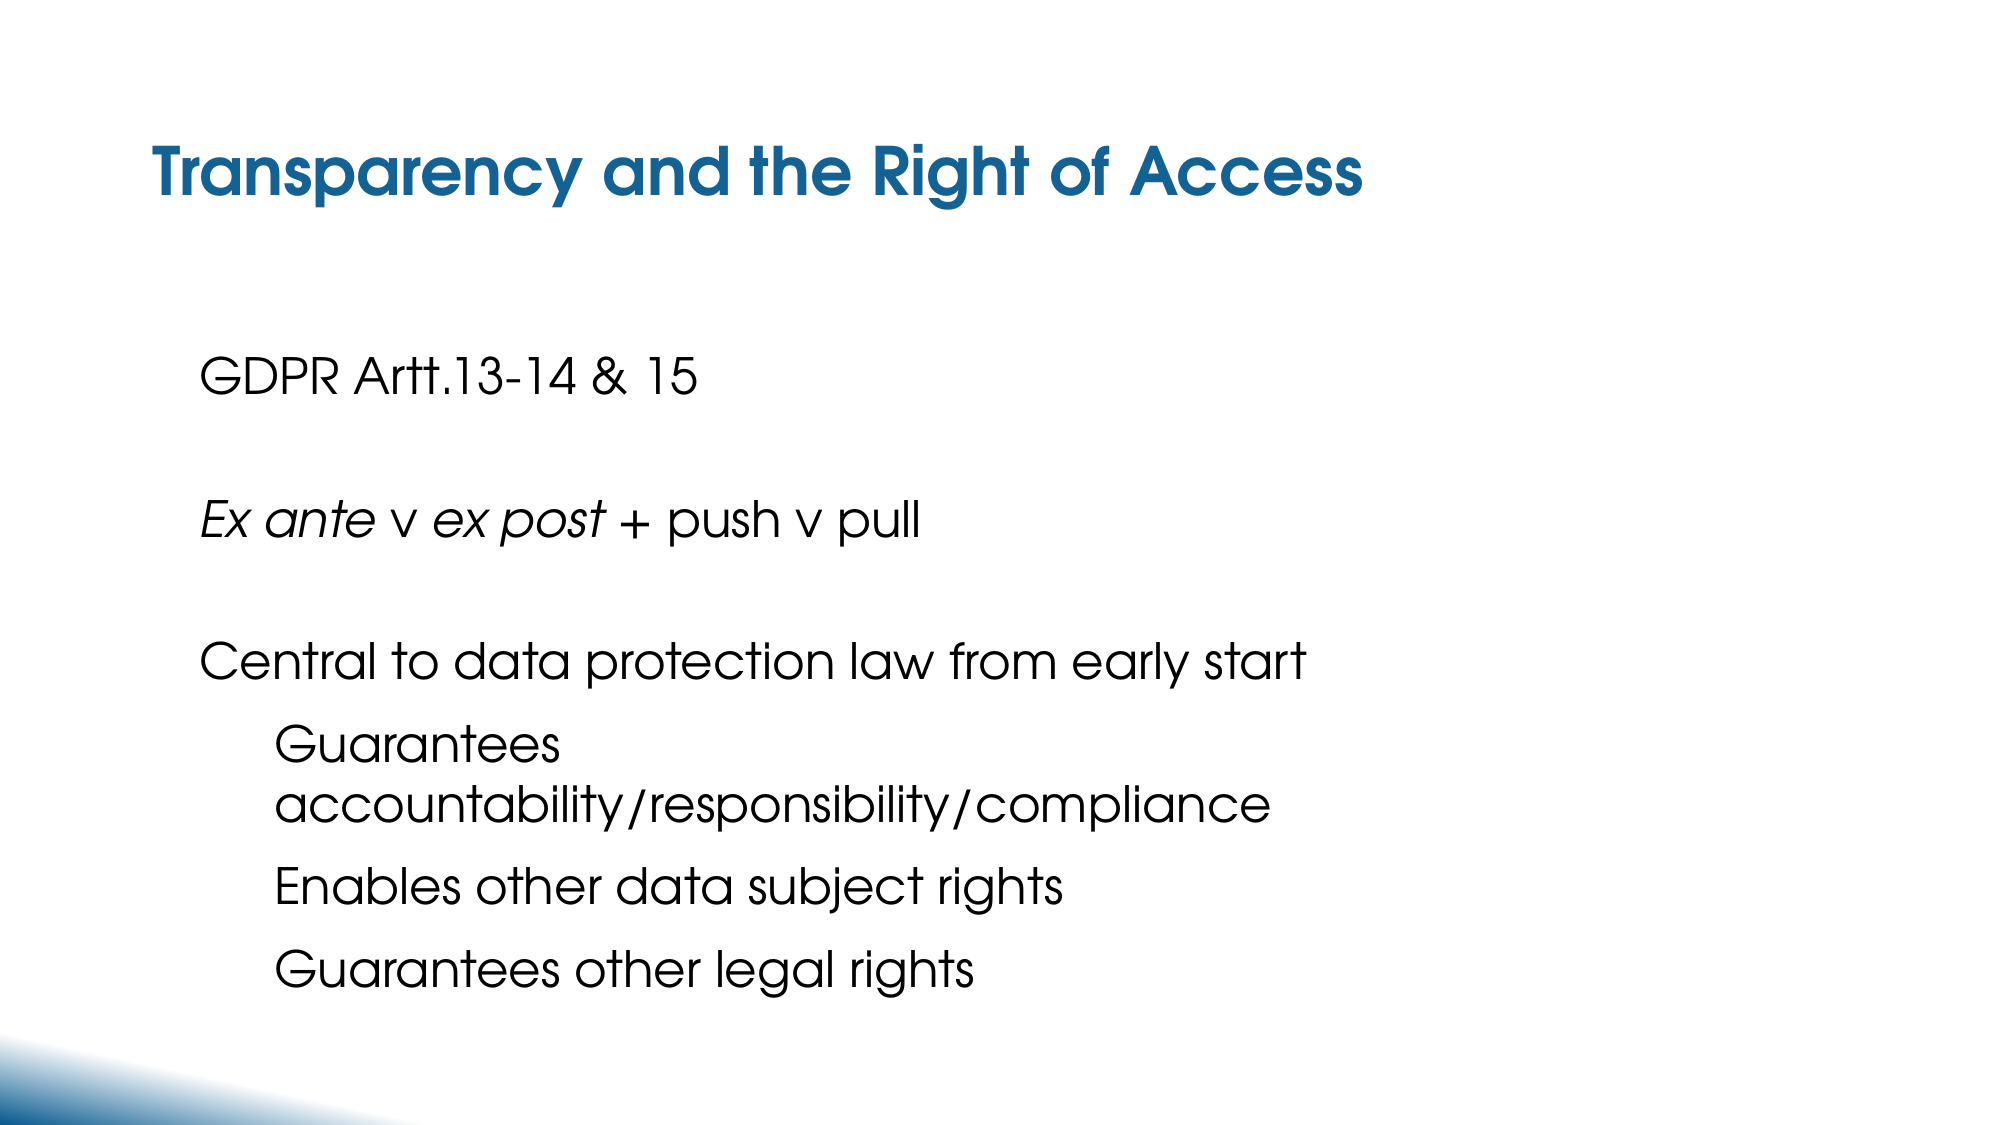

# Transparency and the Right of Access
GDPR Artt.13-14 & 15
Ex ante v ex post + push v pull
Central to data protection law from early start
Guarantees accountability/responsibility/compliance
Enables other data subject rights
Guarantees other legal rights